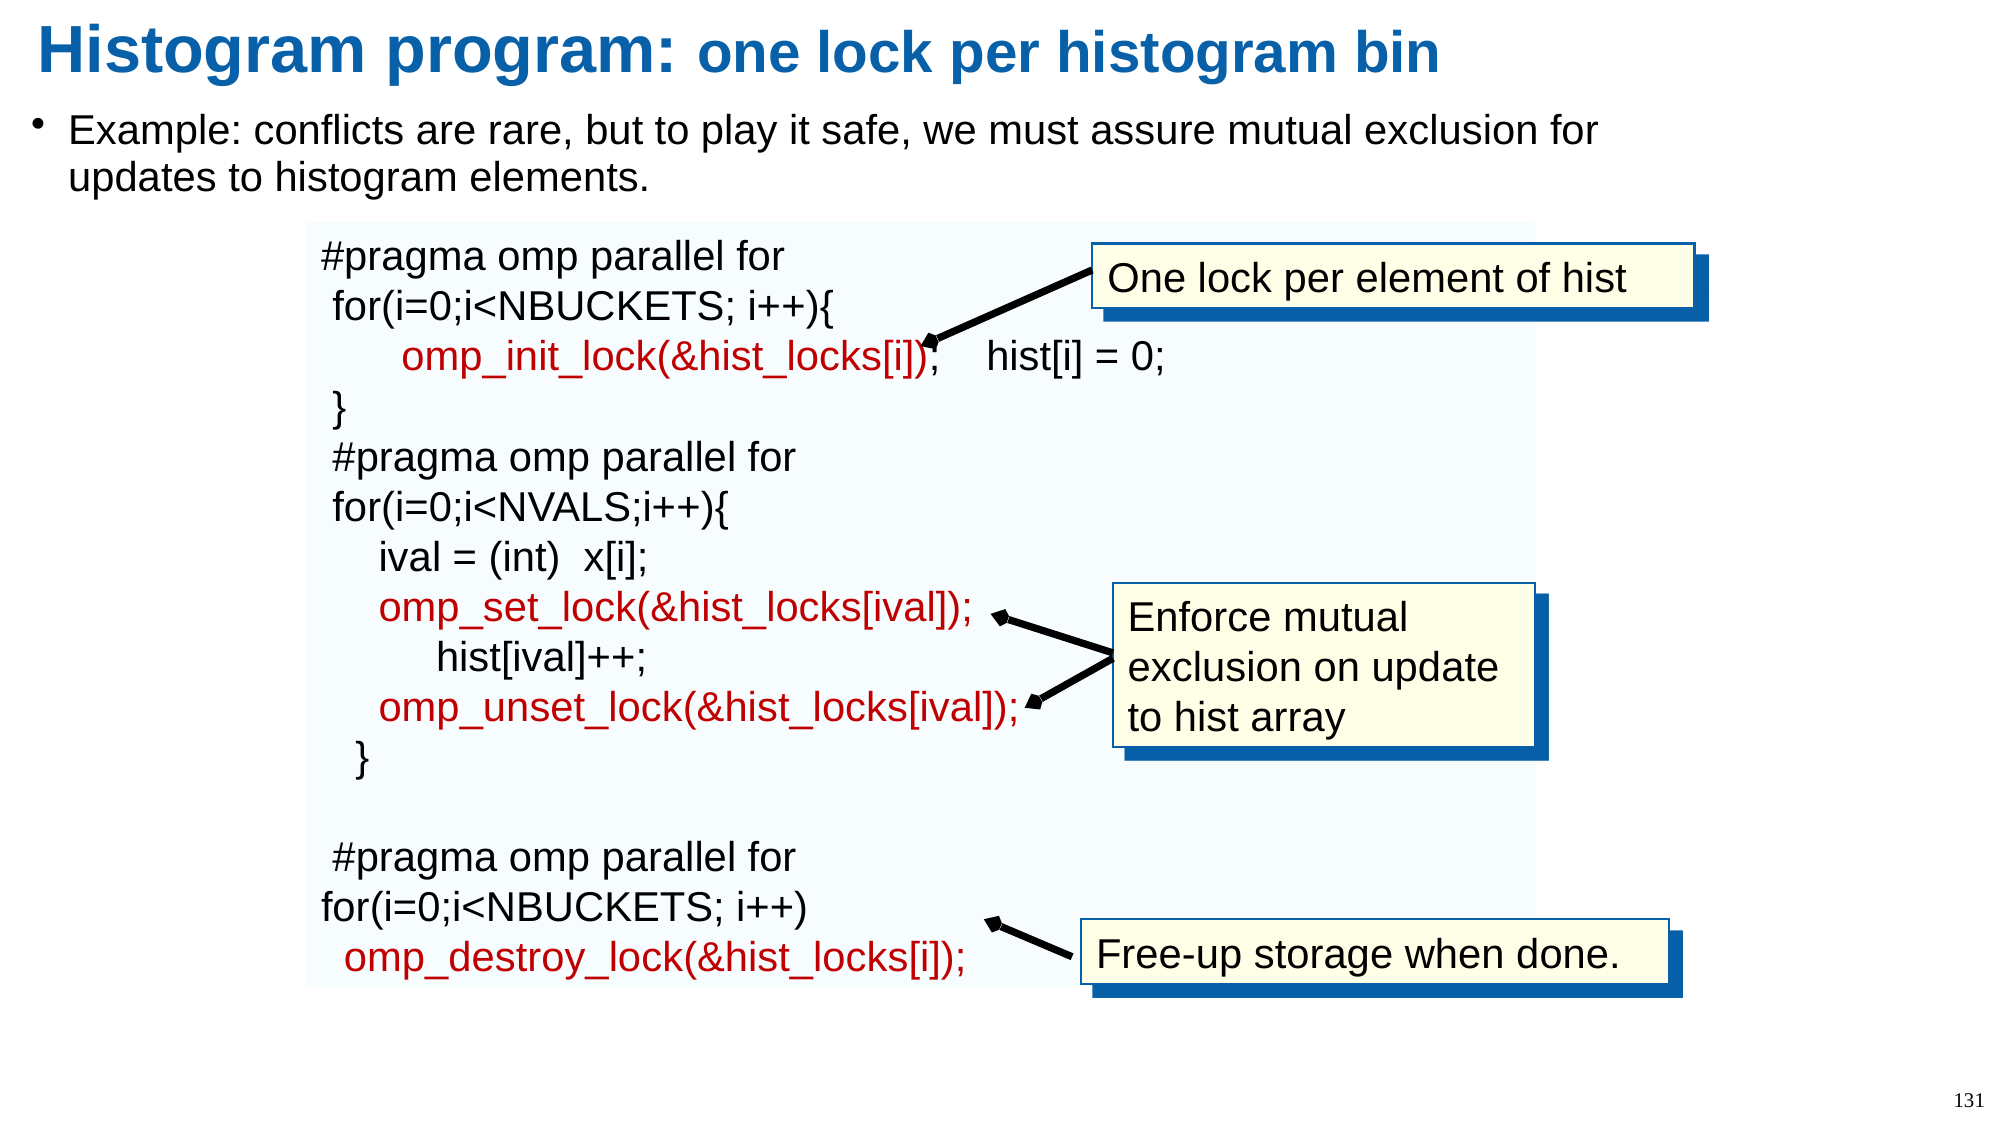

# Histogram program: one lock per histogram bin
Example: conflicts are rare, but to play it safe, we must assure mutual exclusion for updates to histogram elements.
#pragma omp parallel for
 for(i=0;i<NBUCKETS; i++){
       omp_init_lock(&hist_locks[i]);    hist[i] = 0;
 }
 #pragma omp parallel for
 for(i=0;i<NVALS;i++){
     ival = (int)  x[i];
     omp_set_lock(&hist_locks[ival]);
          hist[ival]++;
     omp_unset_lock(&hist_locks[ival]);
   }

 #pragma omp parallel for
for(i=0;i<NBUCKETS; i++)
  omp_destroy_lock(&hist_locks[i]);
One lock per element of hist

Enforce mutual exclusion on update to hist array

Free-up storage when done.

131